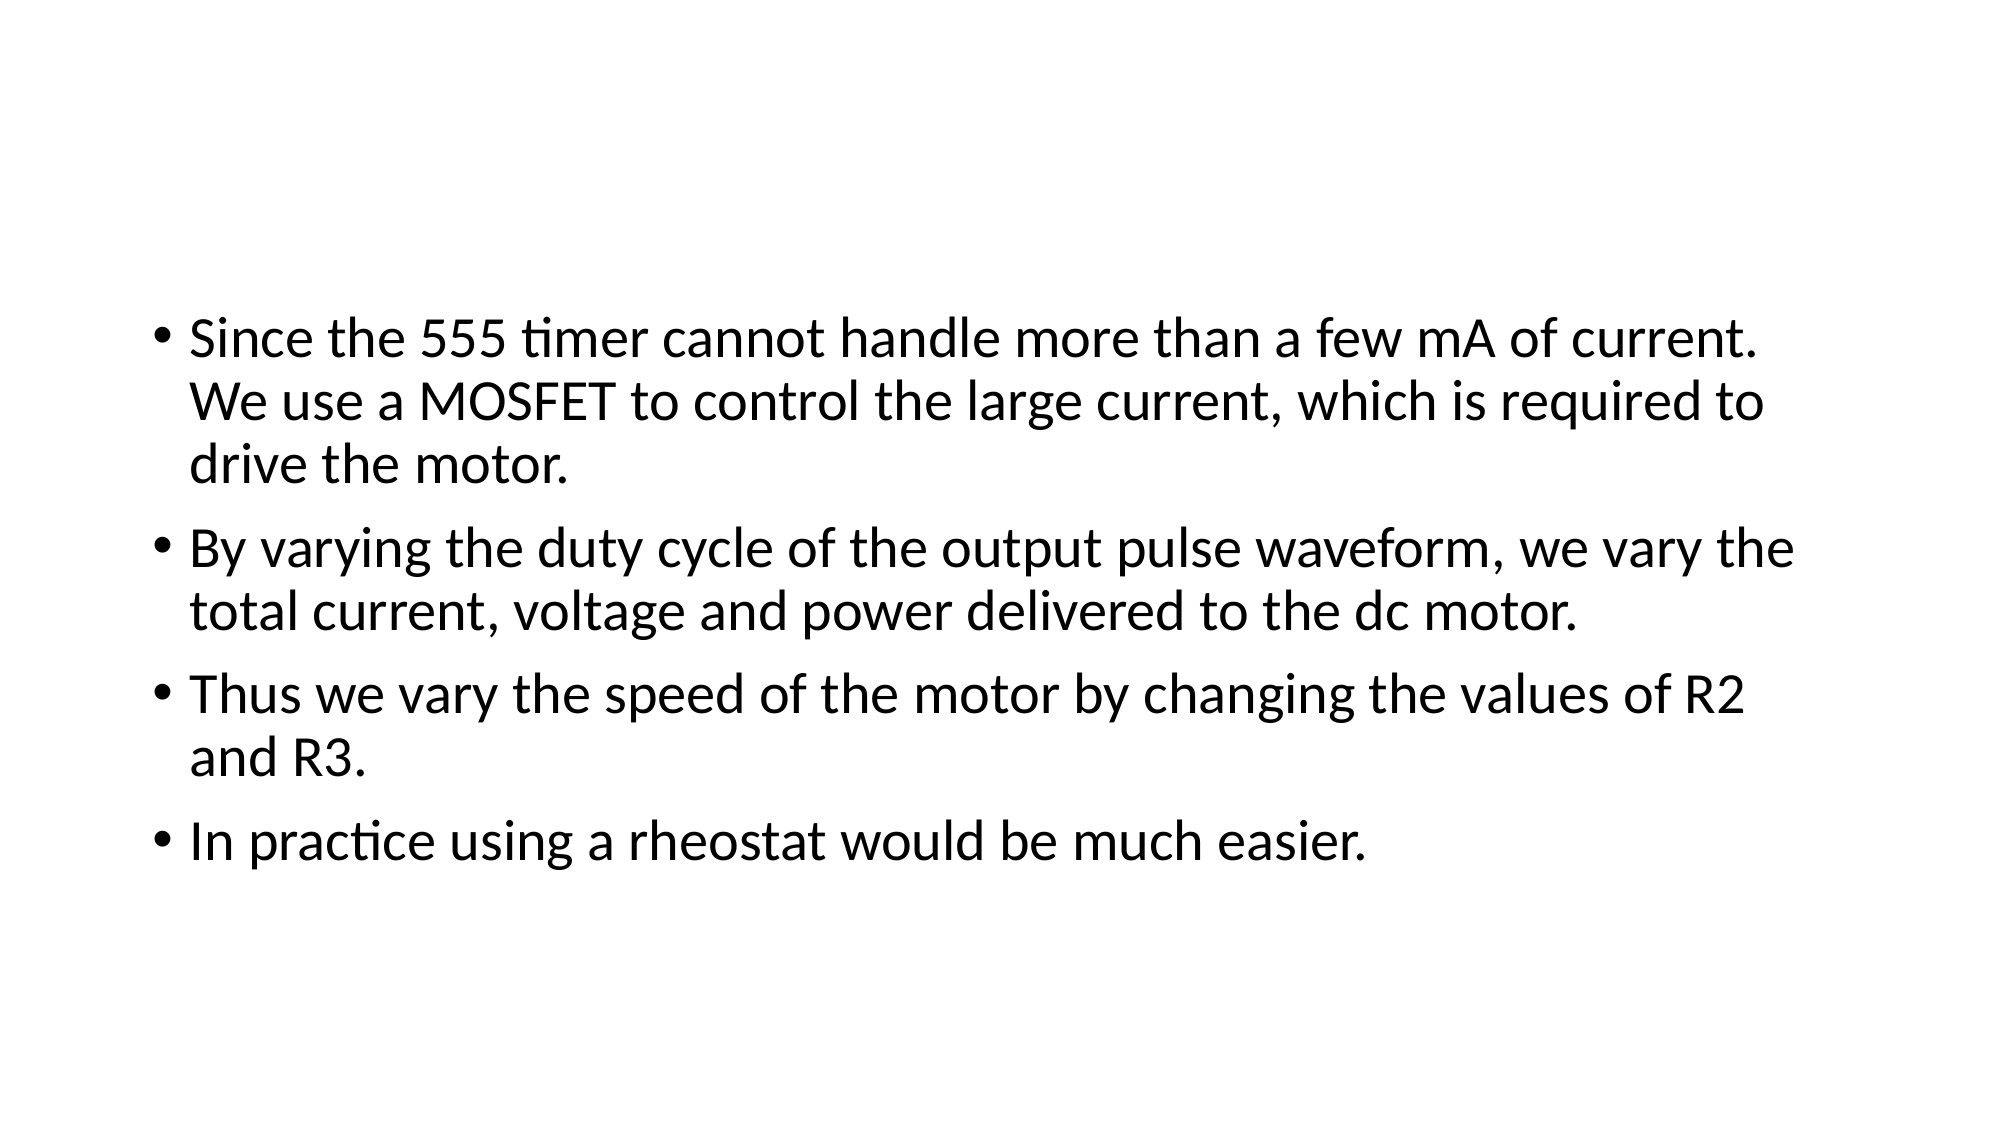

Since the 555 timer cannot handle more than a few mA of current. We use a MOSFET to control the large current, which is required to drive the motor.
By varying the duty cycle of the output pulse waveform, we vary the total current, voltage and power delivered to the dc motor.
Thus we vary the speed of the motor by changing the values of R2 and R3.
In practice using a rheostat would be much easier.